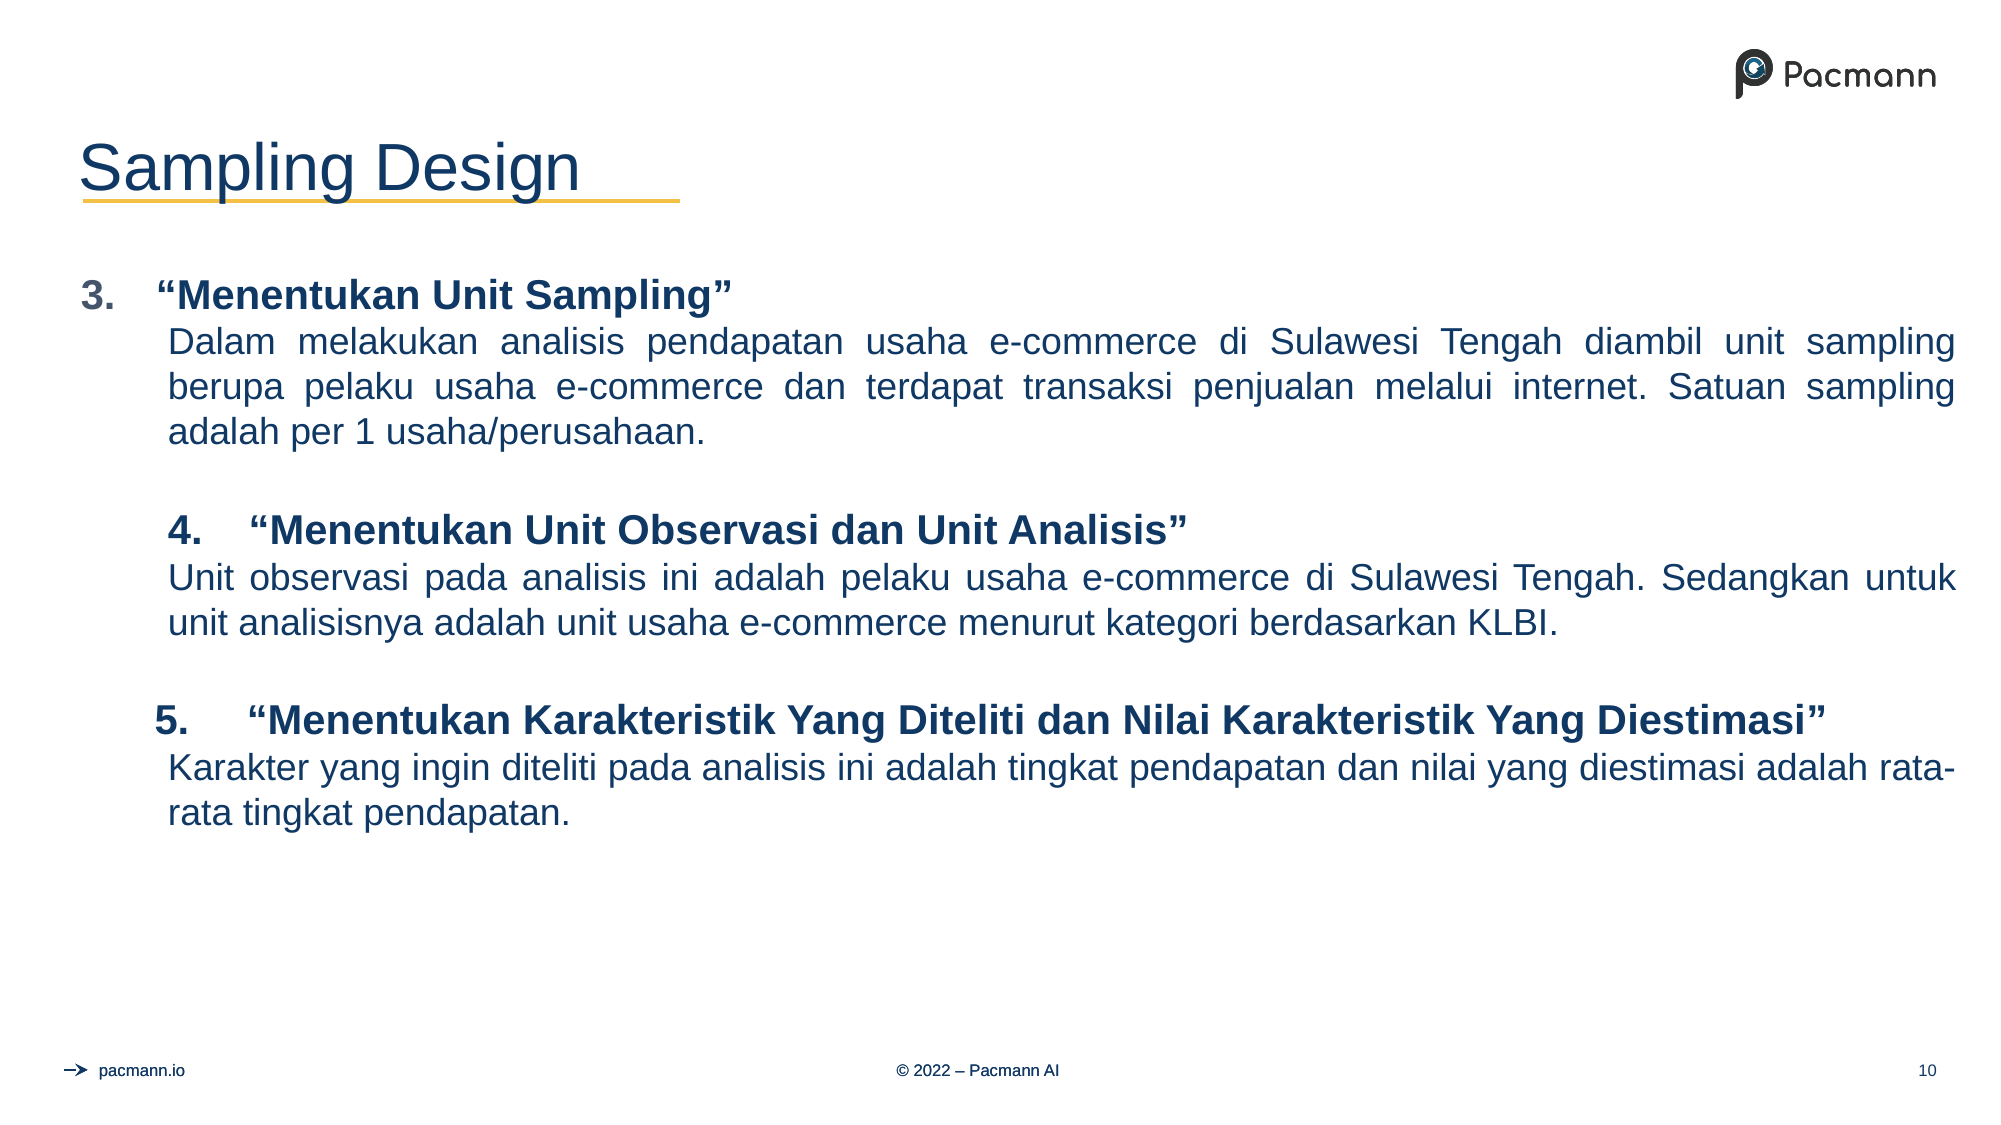

# Sampling Design
“Menentukan Unit Sampling”
Dalam melakukan analisis pendapatan usaha e-commerce di Sulawesi Tengah diambil unit sampling berupa pelaku usaha e-commerce dan terdapat transaksi penjualan melalui internet. Satuan sampling adalah per 1 usaha/perusahaan.

4.    “Menentukan Unit Observasi dan Unit Analisis”
Unit observasi pada analisis ini adalah pelaku usaha e-commerce di Sulawesi Tengah. Sedangkan untuk unit analisisnya adalah unit usaha e-commerce menurut kategori berdasarkan KLBI.

5.     “Menentukan Karakteristik Yang Diteliti dan Nilai Karakteristik Yang Diestimasi”
Karakter yang ingin diteliti pada analisis ini adalah tingkat pendapatan dan nilai yang diestimasi adalah rata-rata tingkat pendapatan.